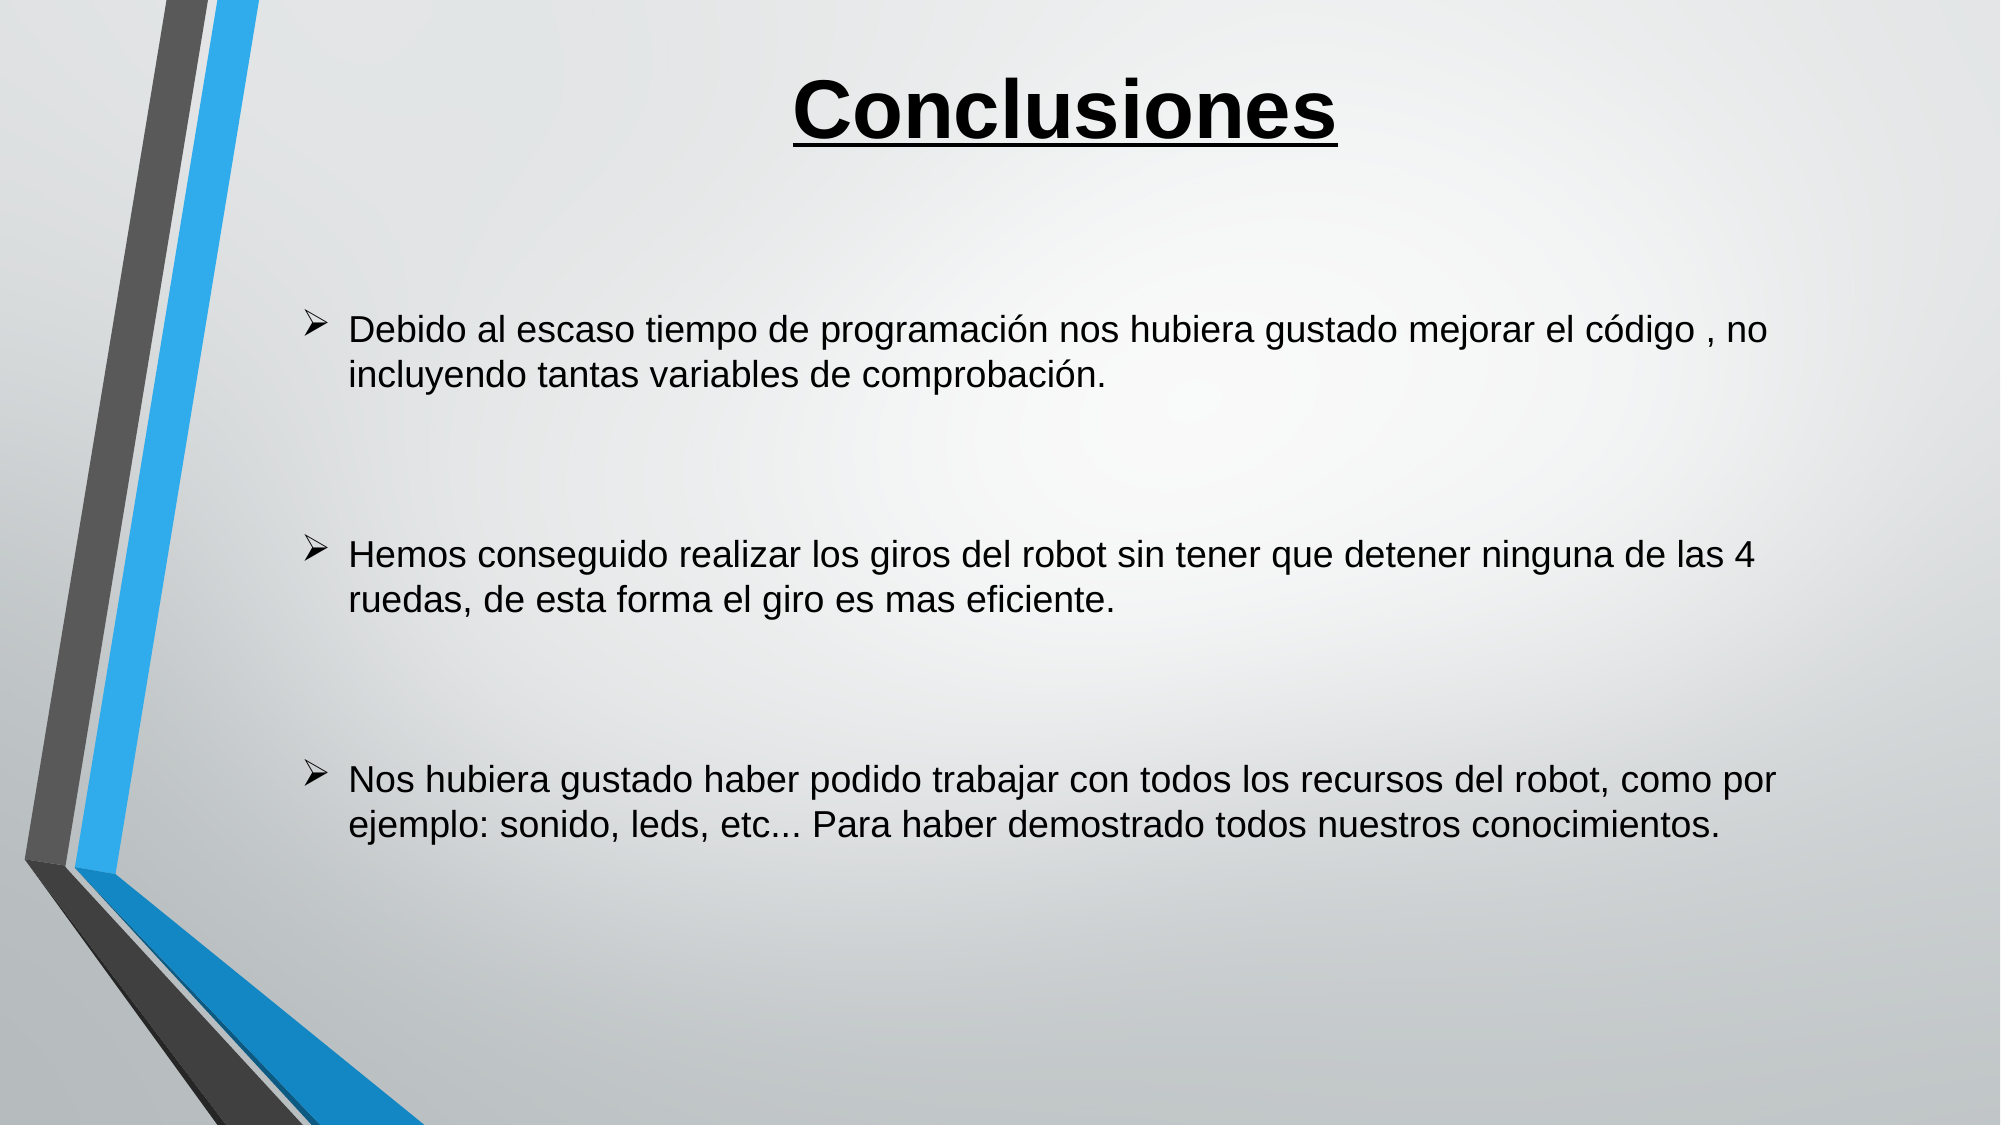

# Conclusiones

Debido al escaso tiempo de programación nos hubiera gustado mejorar el código , no incluyendo tantas variables de comprobación.

Hemos conseguido realizar los giros del robot sin tener que detener ninguna de las 4 ruedas, de esta forma el giro es mas eficiente.

Nos hubiera gustado haber podido trabajar con todos los recursos del robot, como por ejemplo: sonido, leds, etc... Para haber demostrado todos nuestros conocimientos.